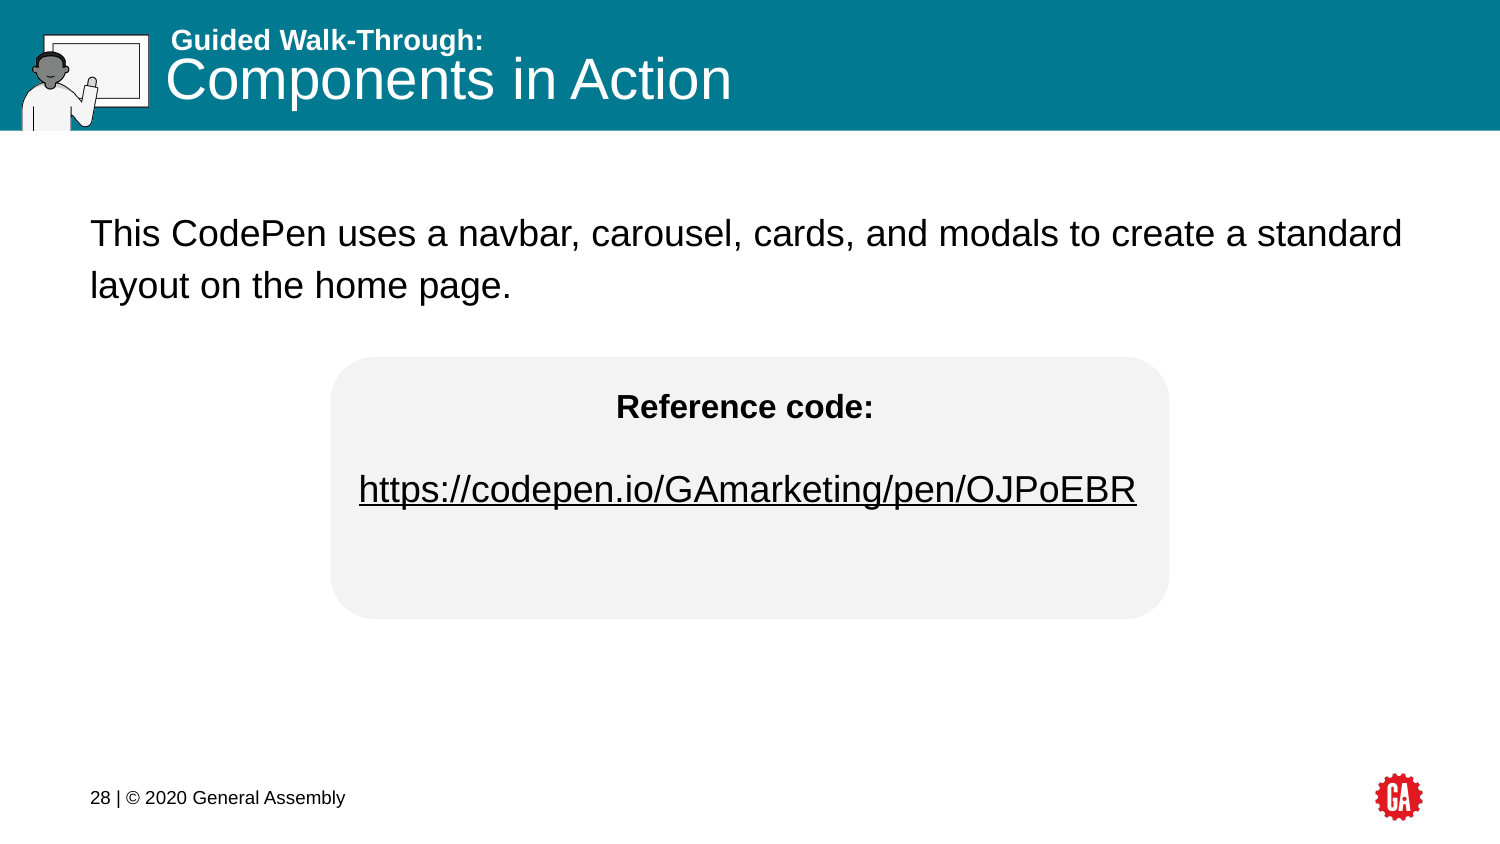

# Components in Action
This CodePen uses a navbar, carousel, cards, and modals to create a standard layout on the home page.
Reference code:
https://codepen.io/GAmarketing/pen/OJPoEBR
28 | © 2020 General Assembly

28